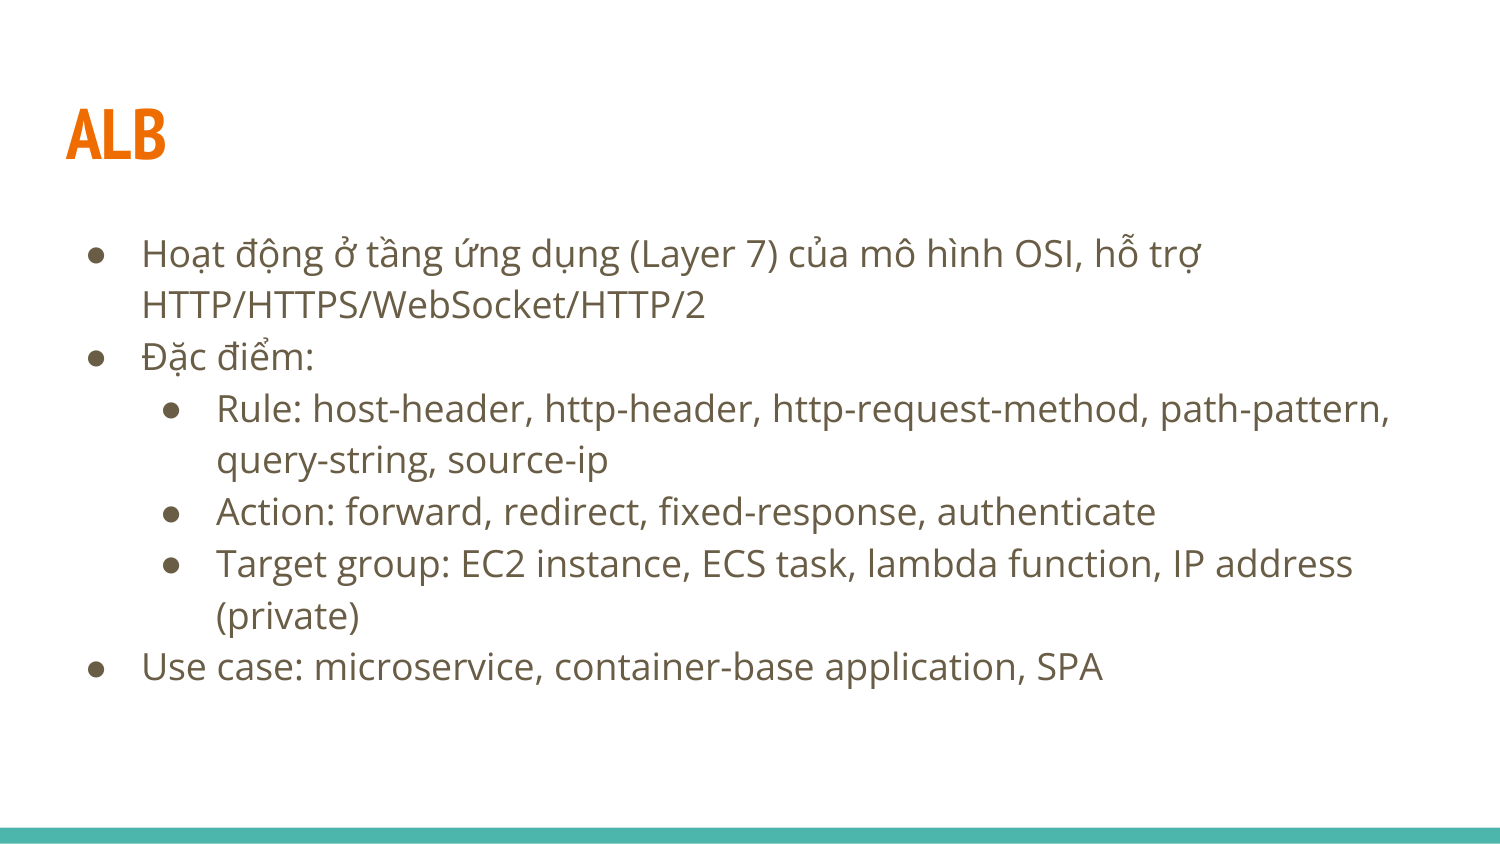

# ALB
Hoạt động ở tầng ứng dụng (Layer 7) của mô hình OSI, hỗ trợ HTTP/HTTPS/WebSocket/HTTP/2
Đặc điểm:
Rule: host-header, http-header, http-request-method, path-pattern, query-string, source-ip
Action: forward, redirect, fixed-response, authenticate
Target group: EC2 instance, ECS task, lambda function, IP address (private)
Use case: microservice, container-base application, SPA